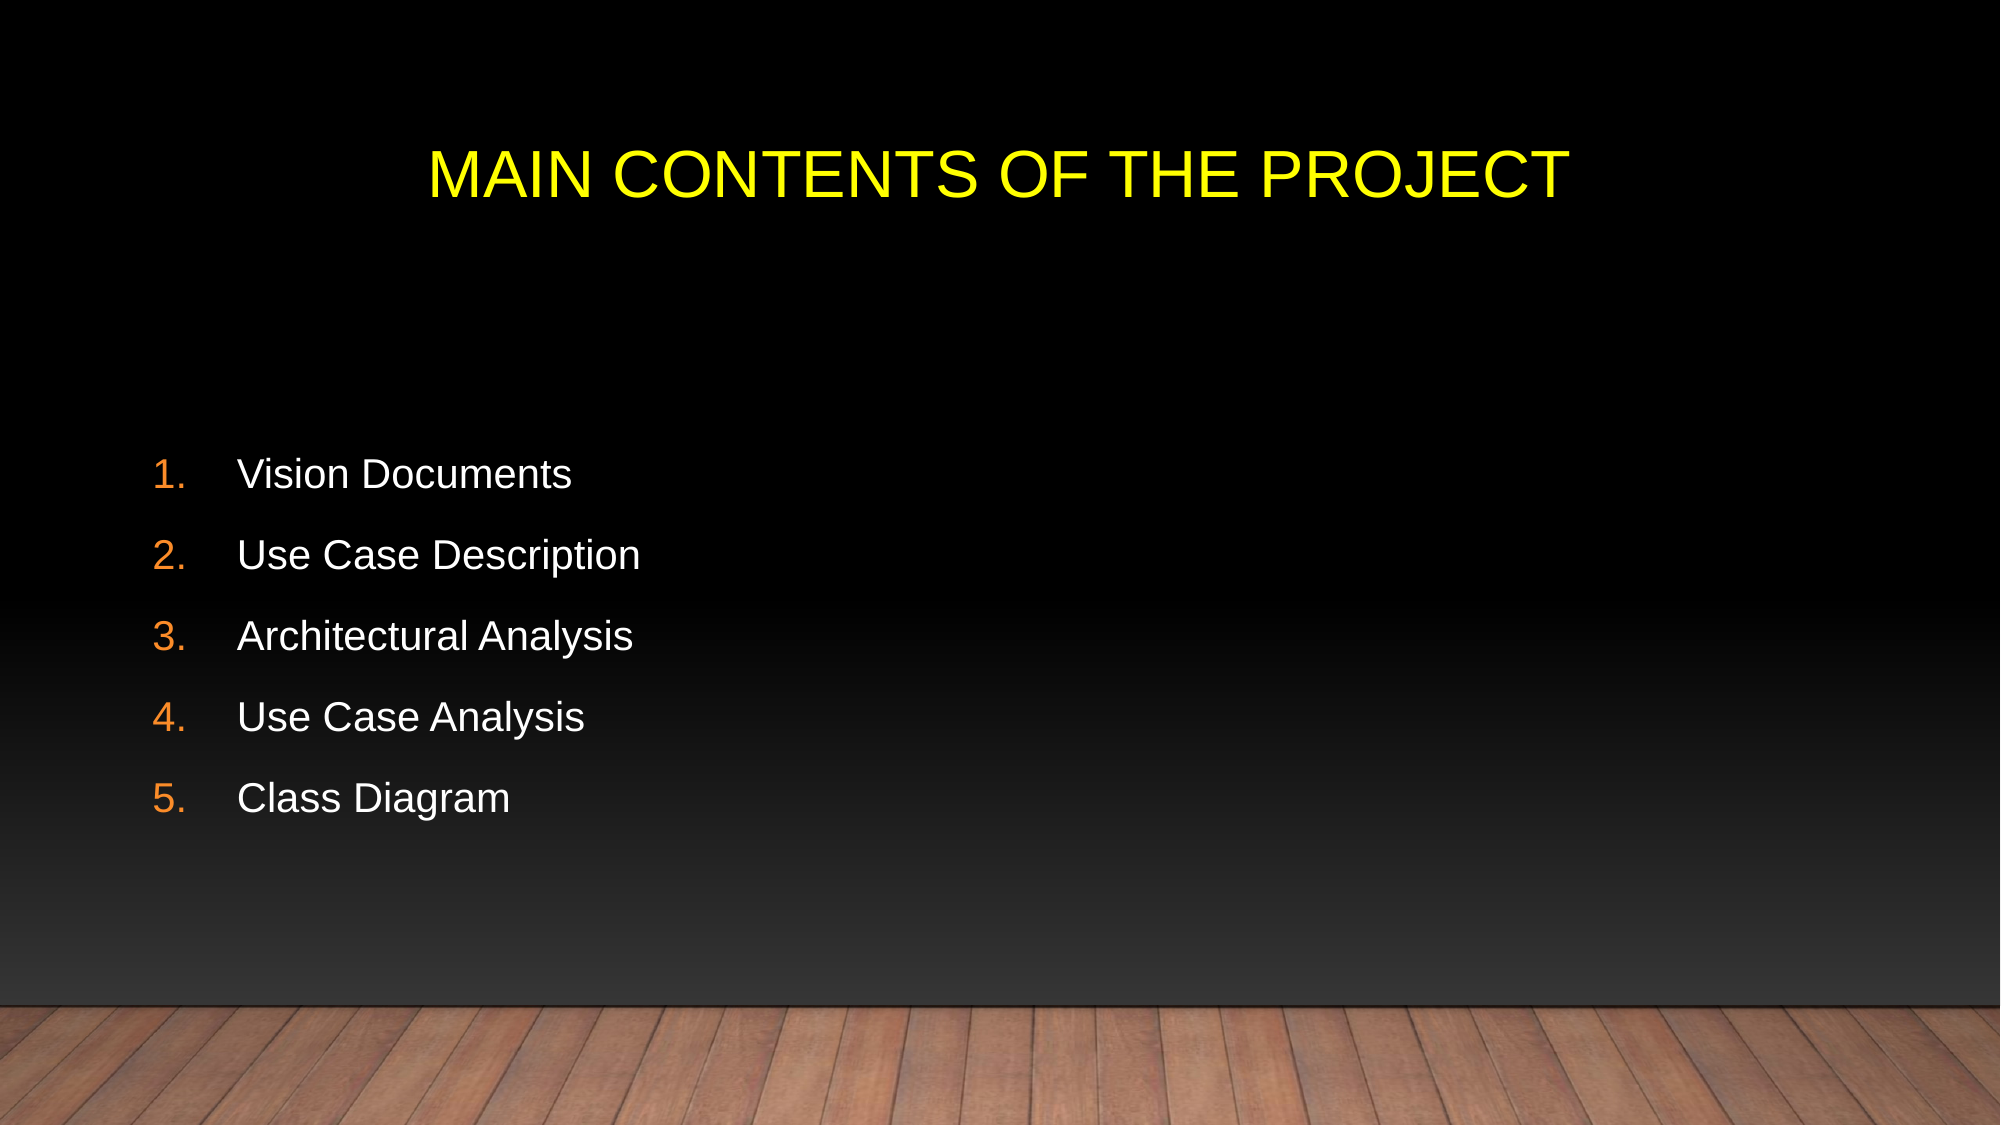

# MAIN CONTENTS OF THE PROJECT
Vision Documents
Use Case Description
Architectural Analysis
Use Case Analysis
Class Diagram